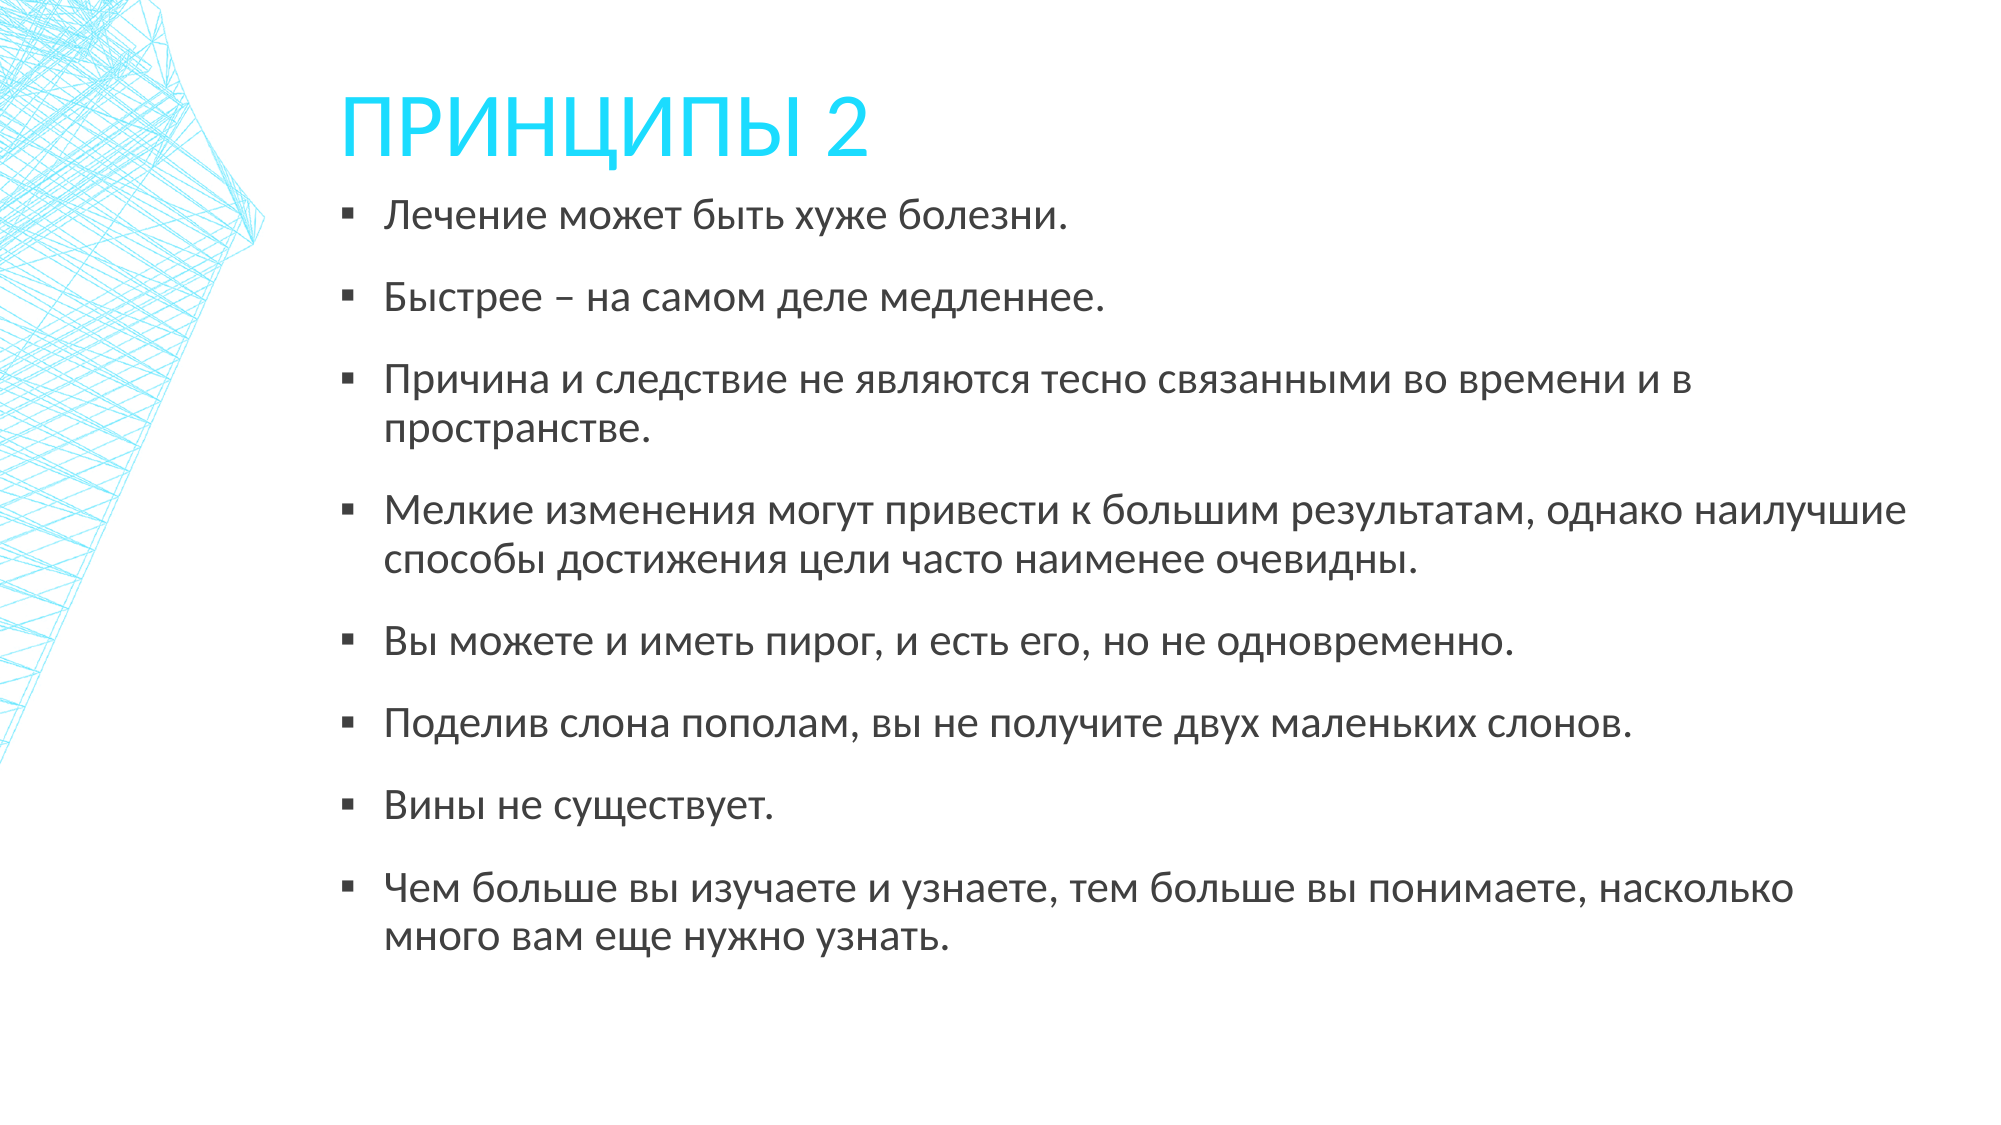

# Принципы 2
Лечение может быть хуже болезни.
Быстрее – на самом деле медленнее.
Причина и следствие не являются тесно связанными во времени и в пространстве.
Мелкие изменения могут привести к большим результатам, однако наилучшие способы достижения цели часто наименее очевидны.
Вы можете и иметь пирог, и есть его, но не одновременно.
Поделив слона пополам, вы не получите двух маленьких слонов.
Вины не существует.
Чем больше вы изучаете и узнаете, тем больше вы понимаете, насколько много вам еще нужно узнать.